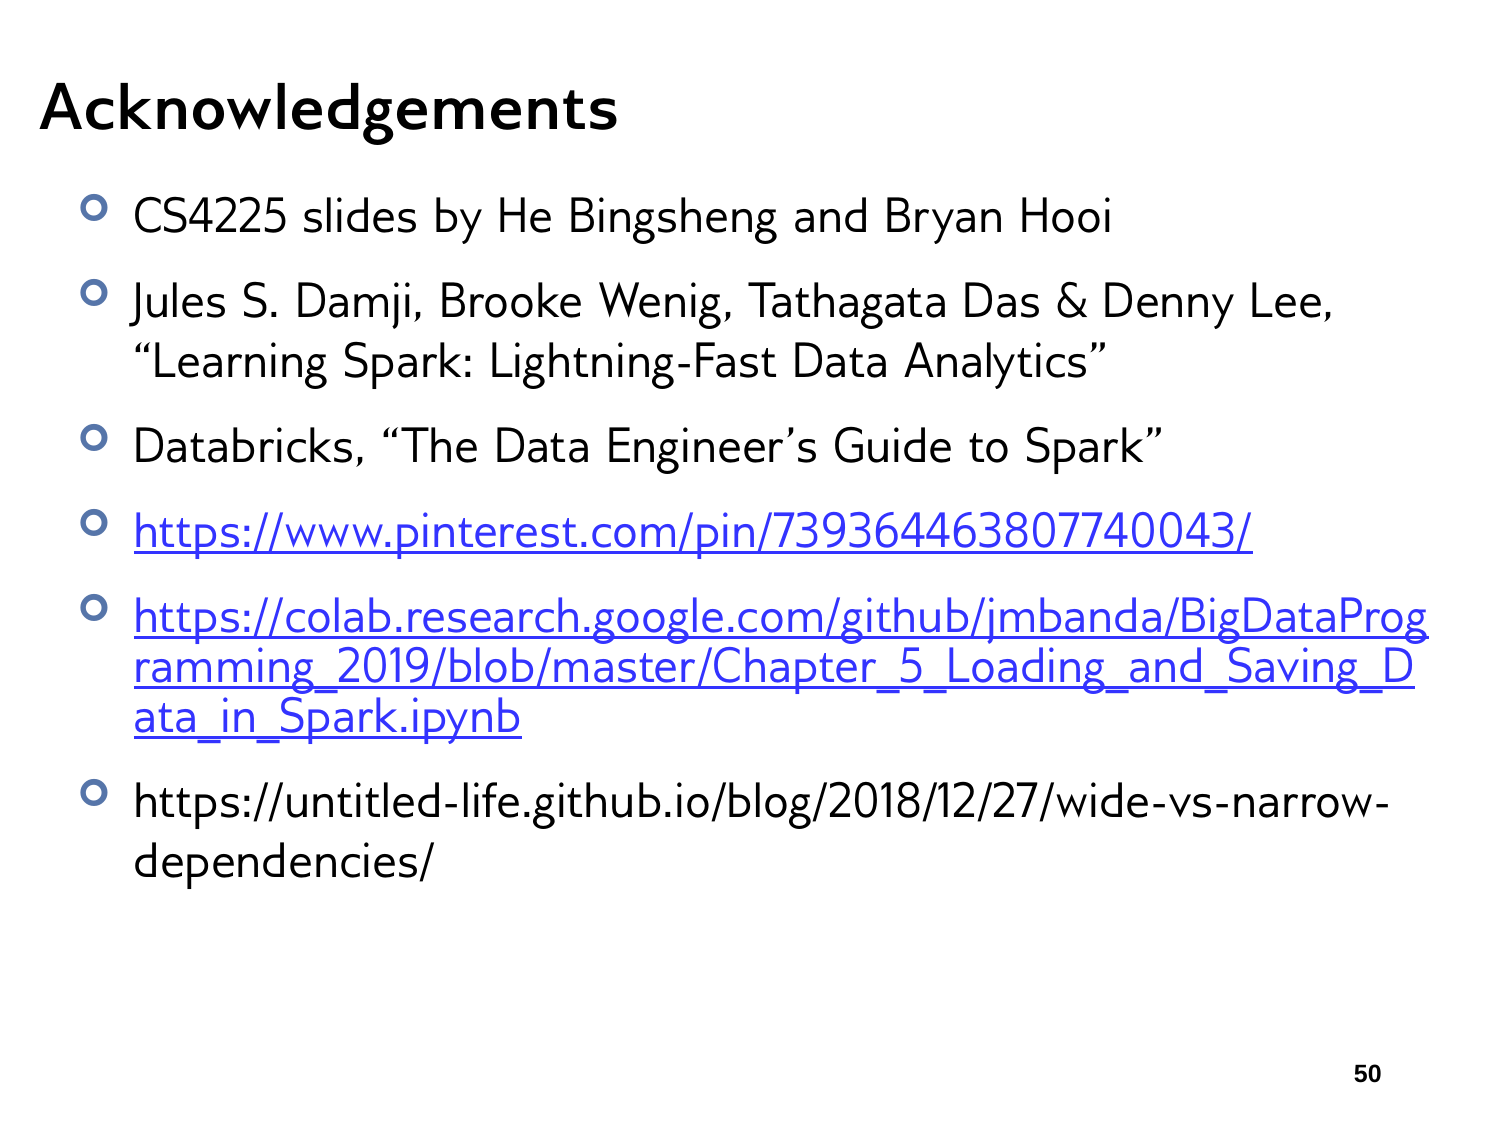

# Acknowledgements
CS4225 slides by He Bingsheng and Bryan Hooi
Jules S. Damji, Brooke Wenig, Tathagata Das & Denny Lee, “Learning Spark: Lightning-Fast Data Analytics”
Databricks, “The Data Engineer’s Guide to Spark”
https://www.pinterest.com/pin/739364463807740043/
https://colab.research.google.com/github/jmbanda/BigDataProgramming_2019/blob/master/Chapter_5_Loading_and_Saving_Data_in_Spark.ipynb
https://untitled-life.github.io/blog/2018/12/27/wide-vs-narrow-dependencies/
50